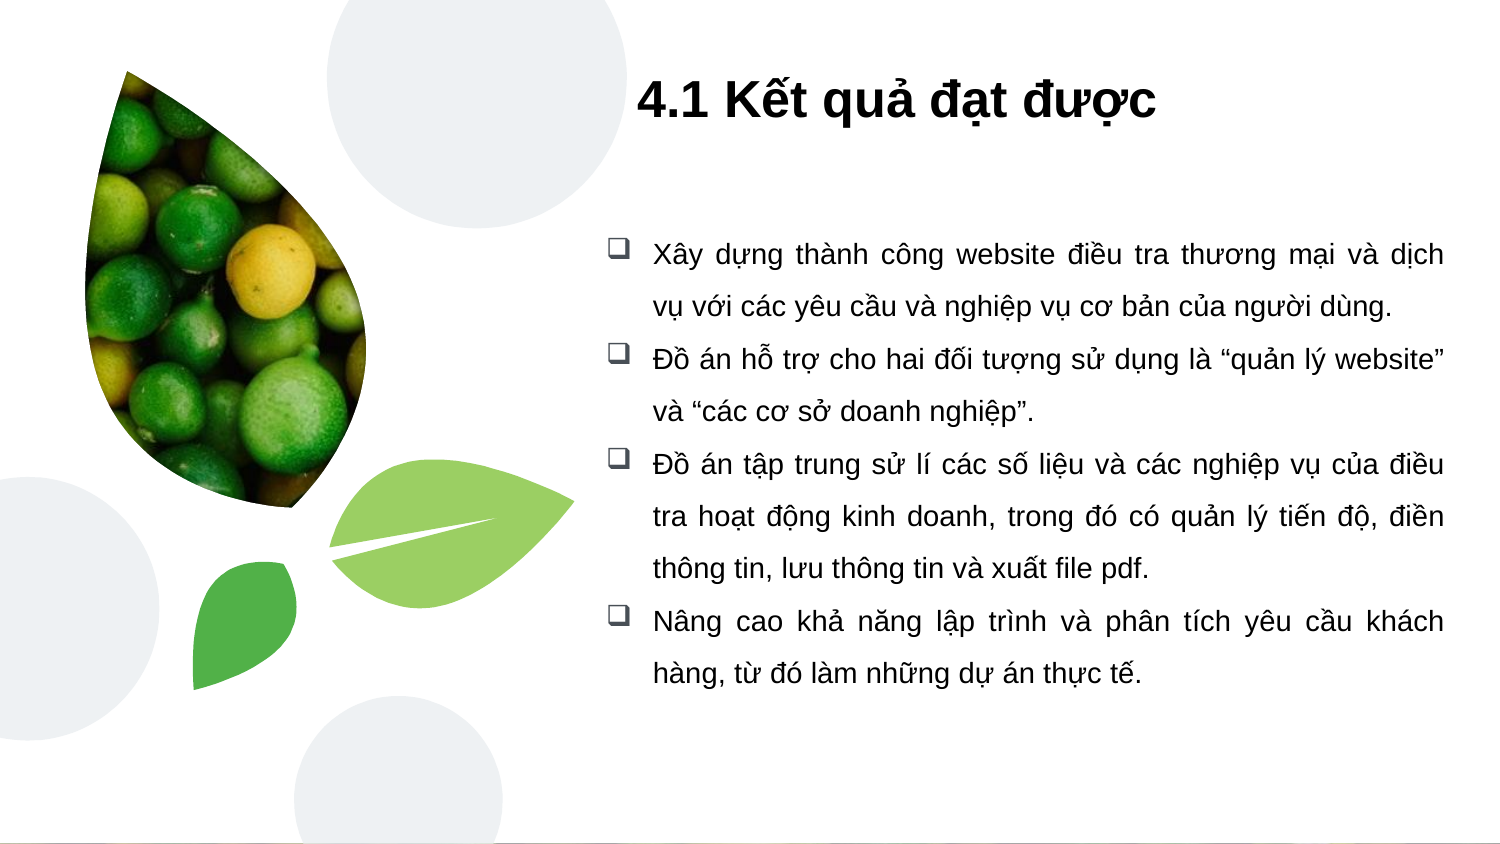

4.1 Kết quả đạt được
Xây dựng thành công website điều tra thương mại và dịch vụ với các yêu cầu và nghiệp vụ cơ bản của người dùng.
Đồ án hỗ trợ cho hai đối tượng sử dụng là “quản lý website” và “các cơ sở doanh nghiệp”.
Đồ án tập trung sử lí các số liệu và các nghiệp vụ của điều tra hoạt động kinh doanh, trong đó có quản lý tiến độ, điền thông tin, lưu thông tin và xuất file pdf.
Nâng cao khả năng lập trình và phân tích yêu cầu khách hàng, từ đó làm những dự án thực tế.